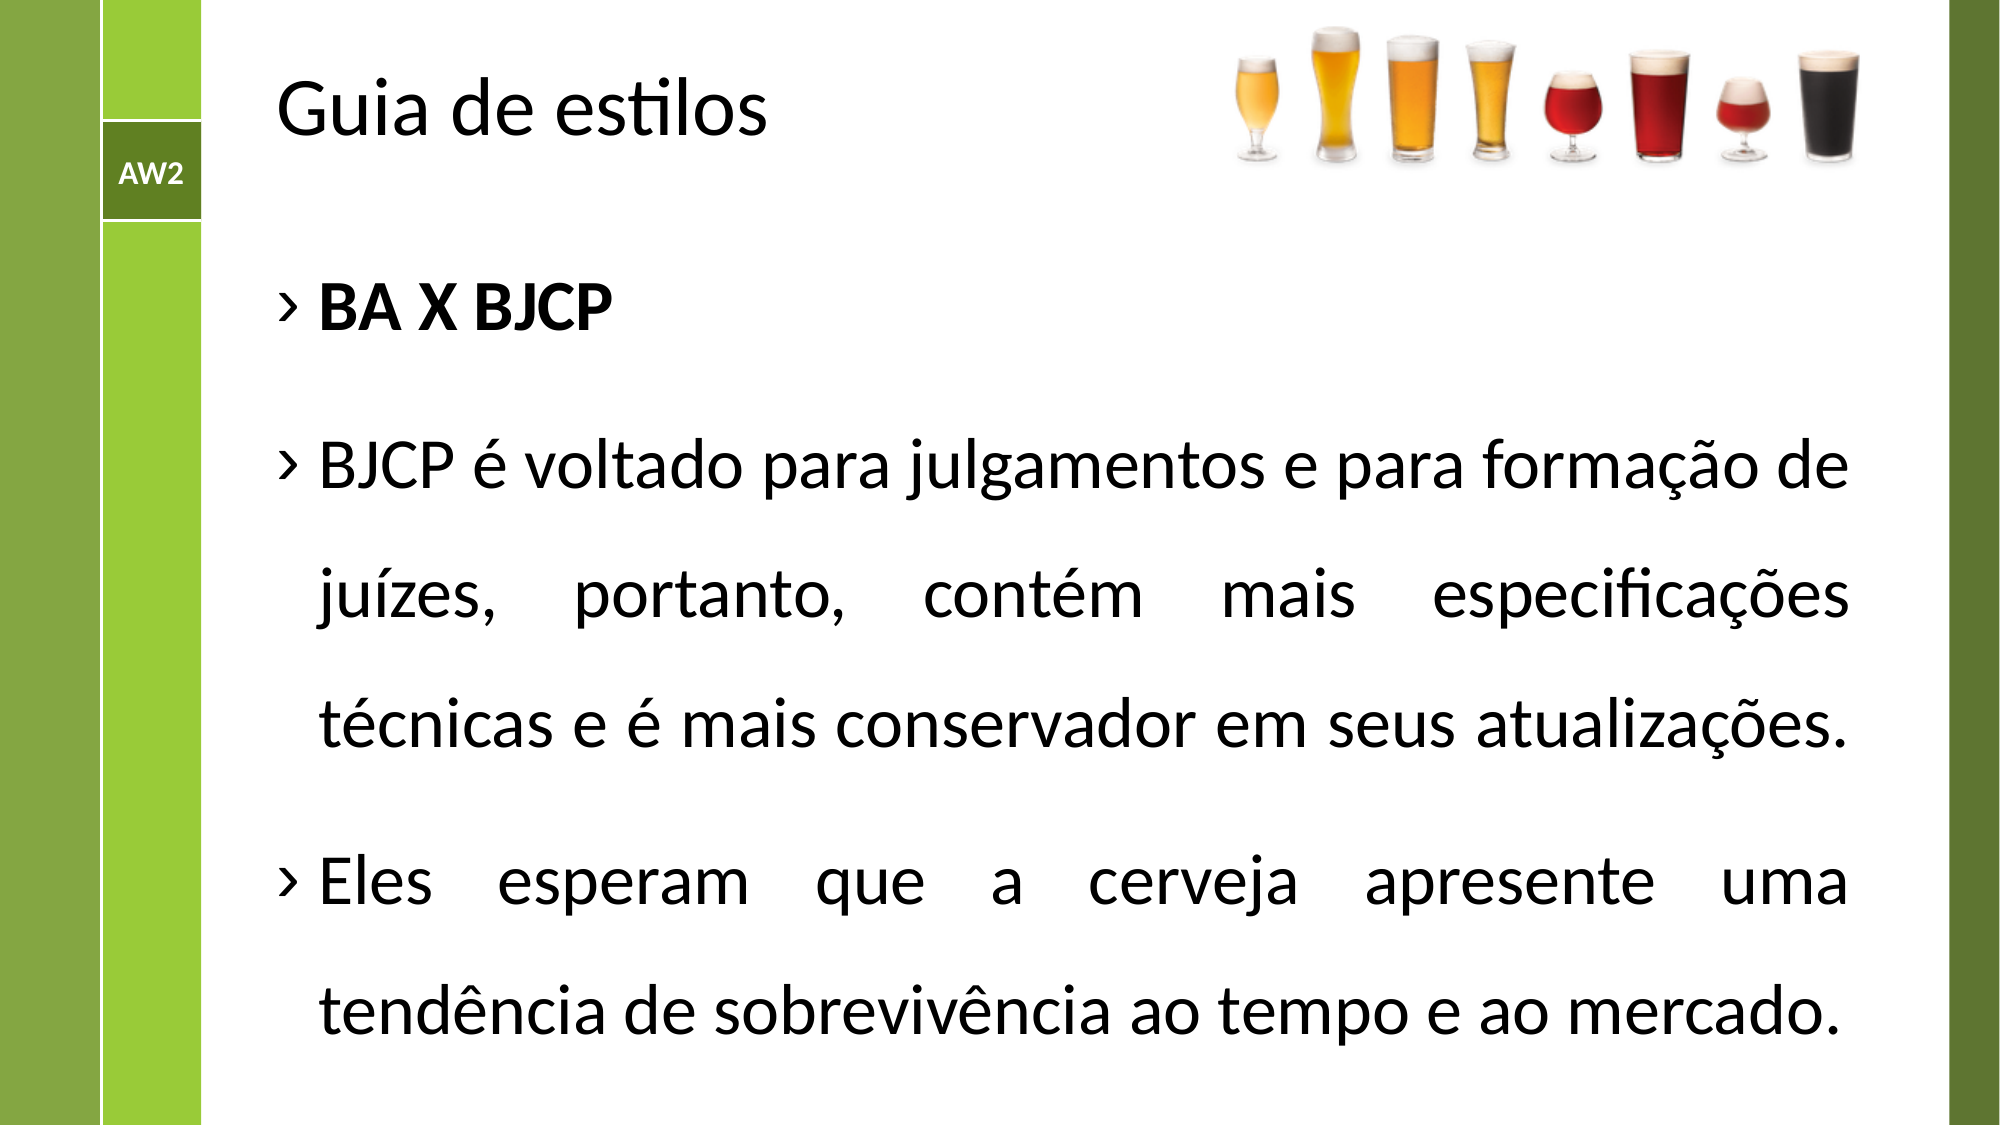

# Guia de estilos
BA X BJCP
BJCP é voltado para julgamentos e para formação de juízes, portanto, contém mais especificações técnicas e é mais conservador em seus atualizações.
Eles esperam que a cerveja apresente uma tendência de sobrevivência ao tempo e ao mercado.